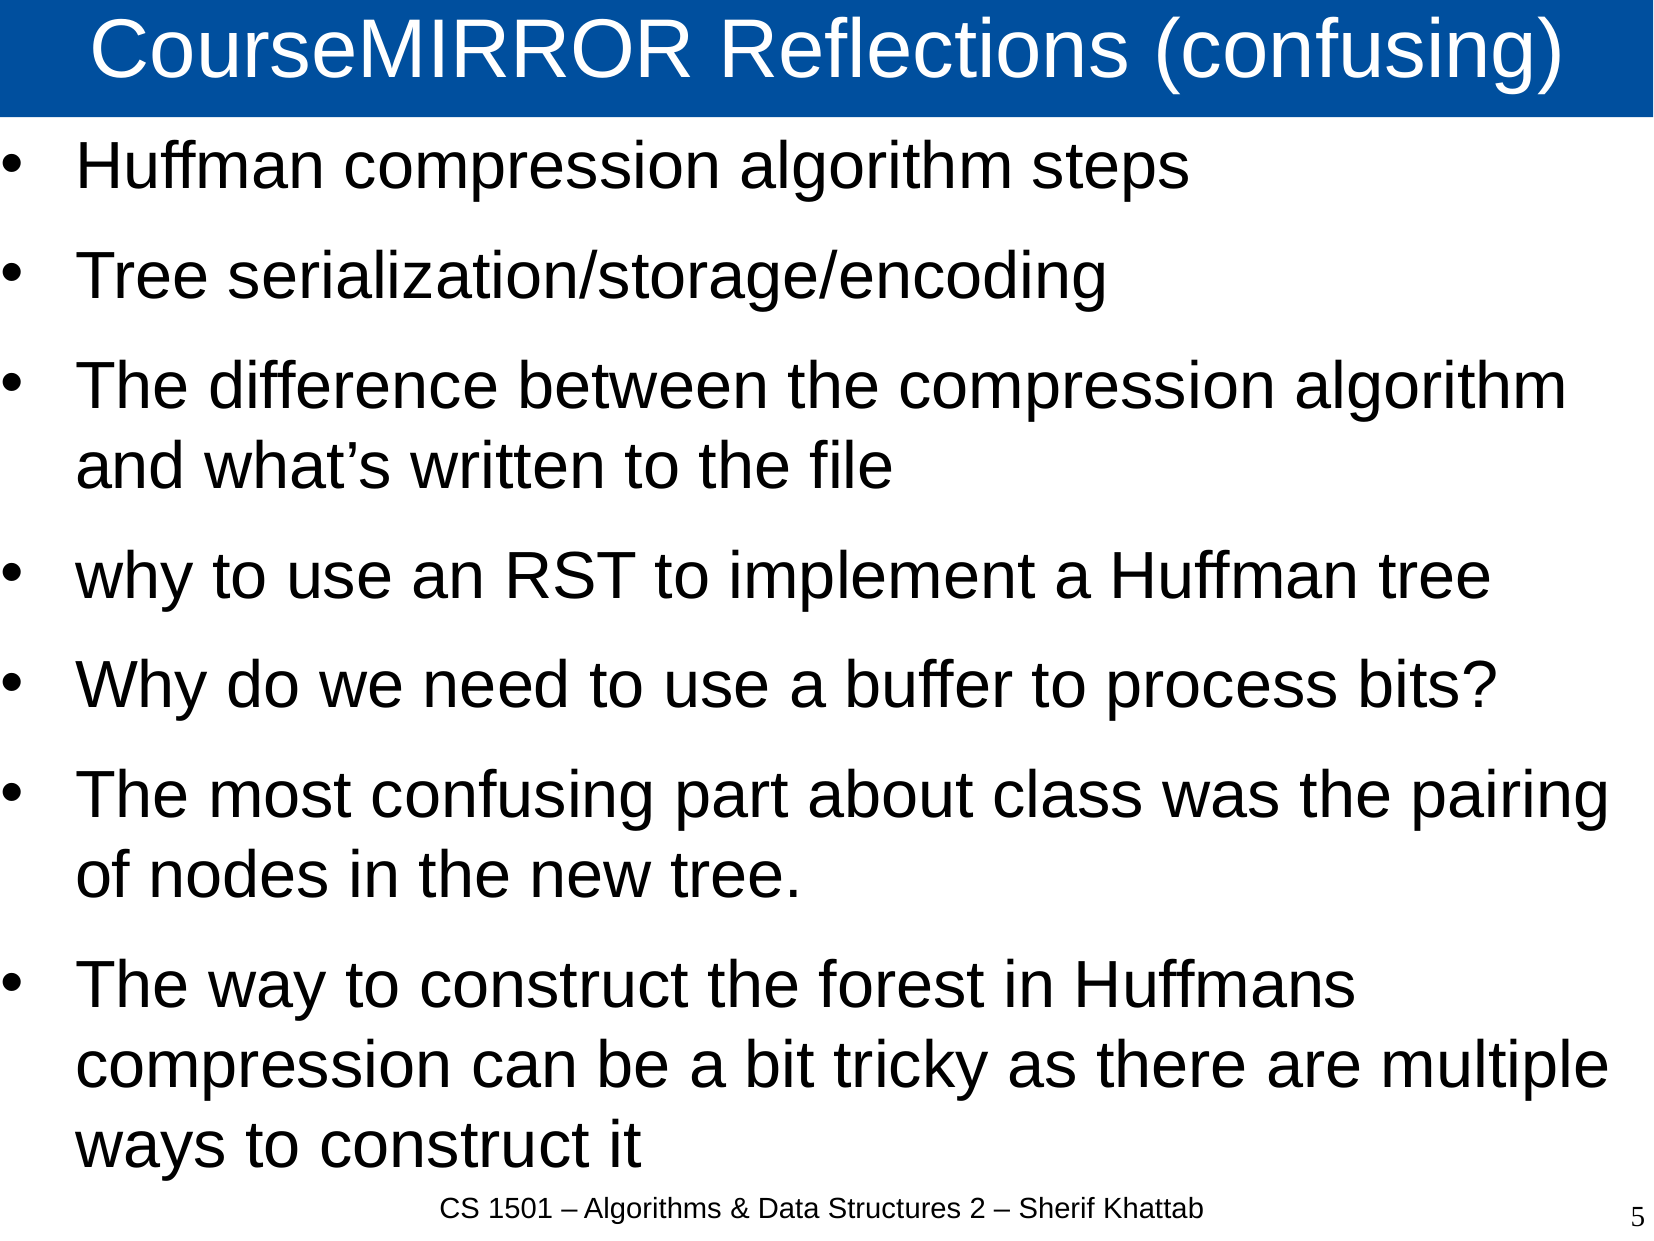

# CourseMIRROR Reflections (confusing)
Huffman compression algorithm steps
Tree serialization/storage/encoding
The difference between the compression algorithm and what’s written to the file
why to use an RST to implement a Huffman tree
Why do we need to use a buffer to process bits?
The most confusing part about class was the pairing of nodes in the new tree.
The way to construct the forest in Huffmans compression can be a bit tricky as there are multiple ways to construct it
CS 1501 – Algorithms & Data Structures 2 – Sherif Khattab
5